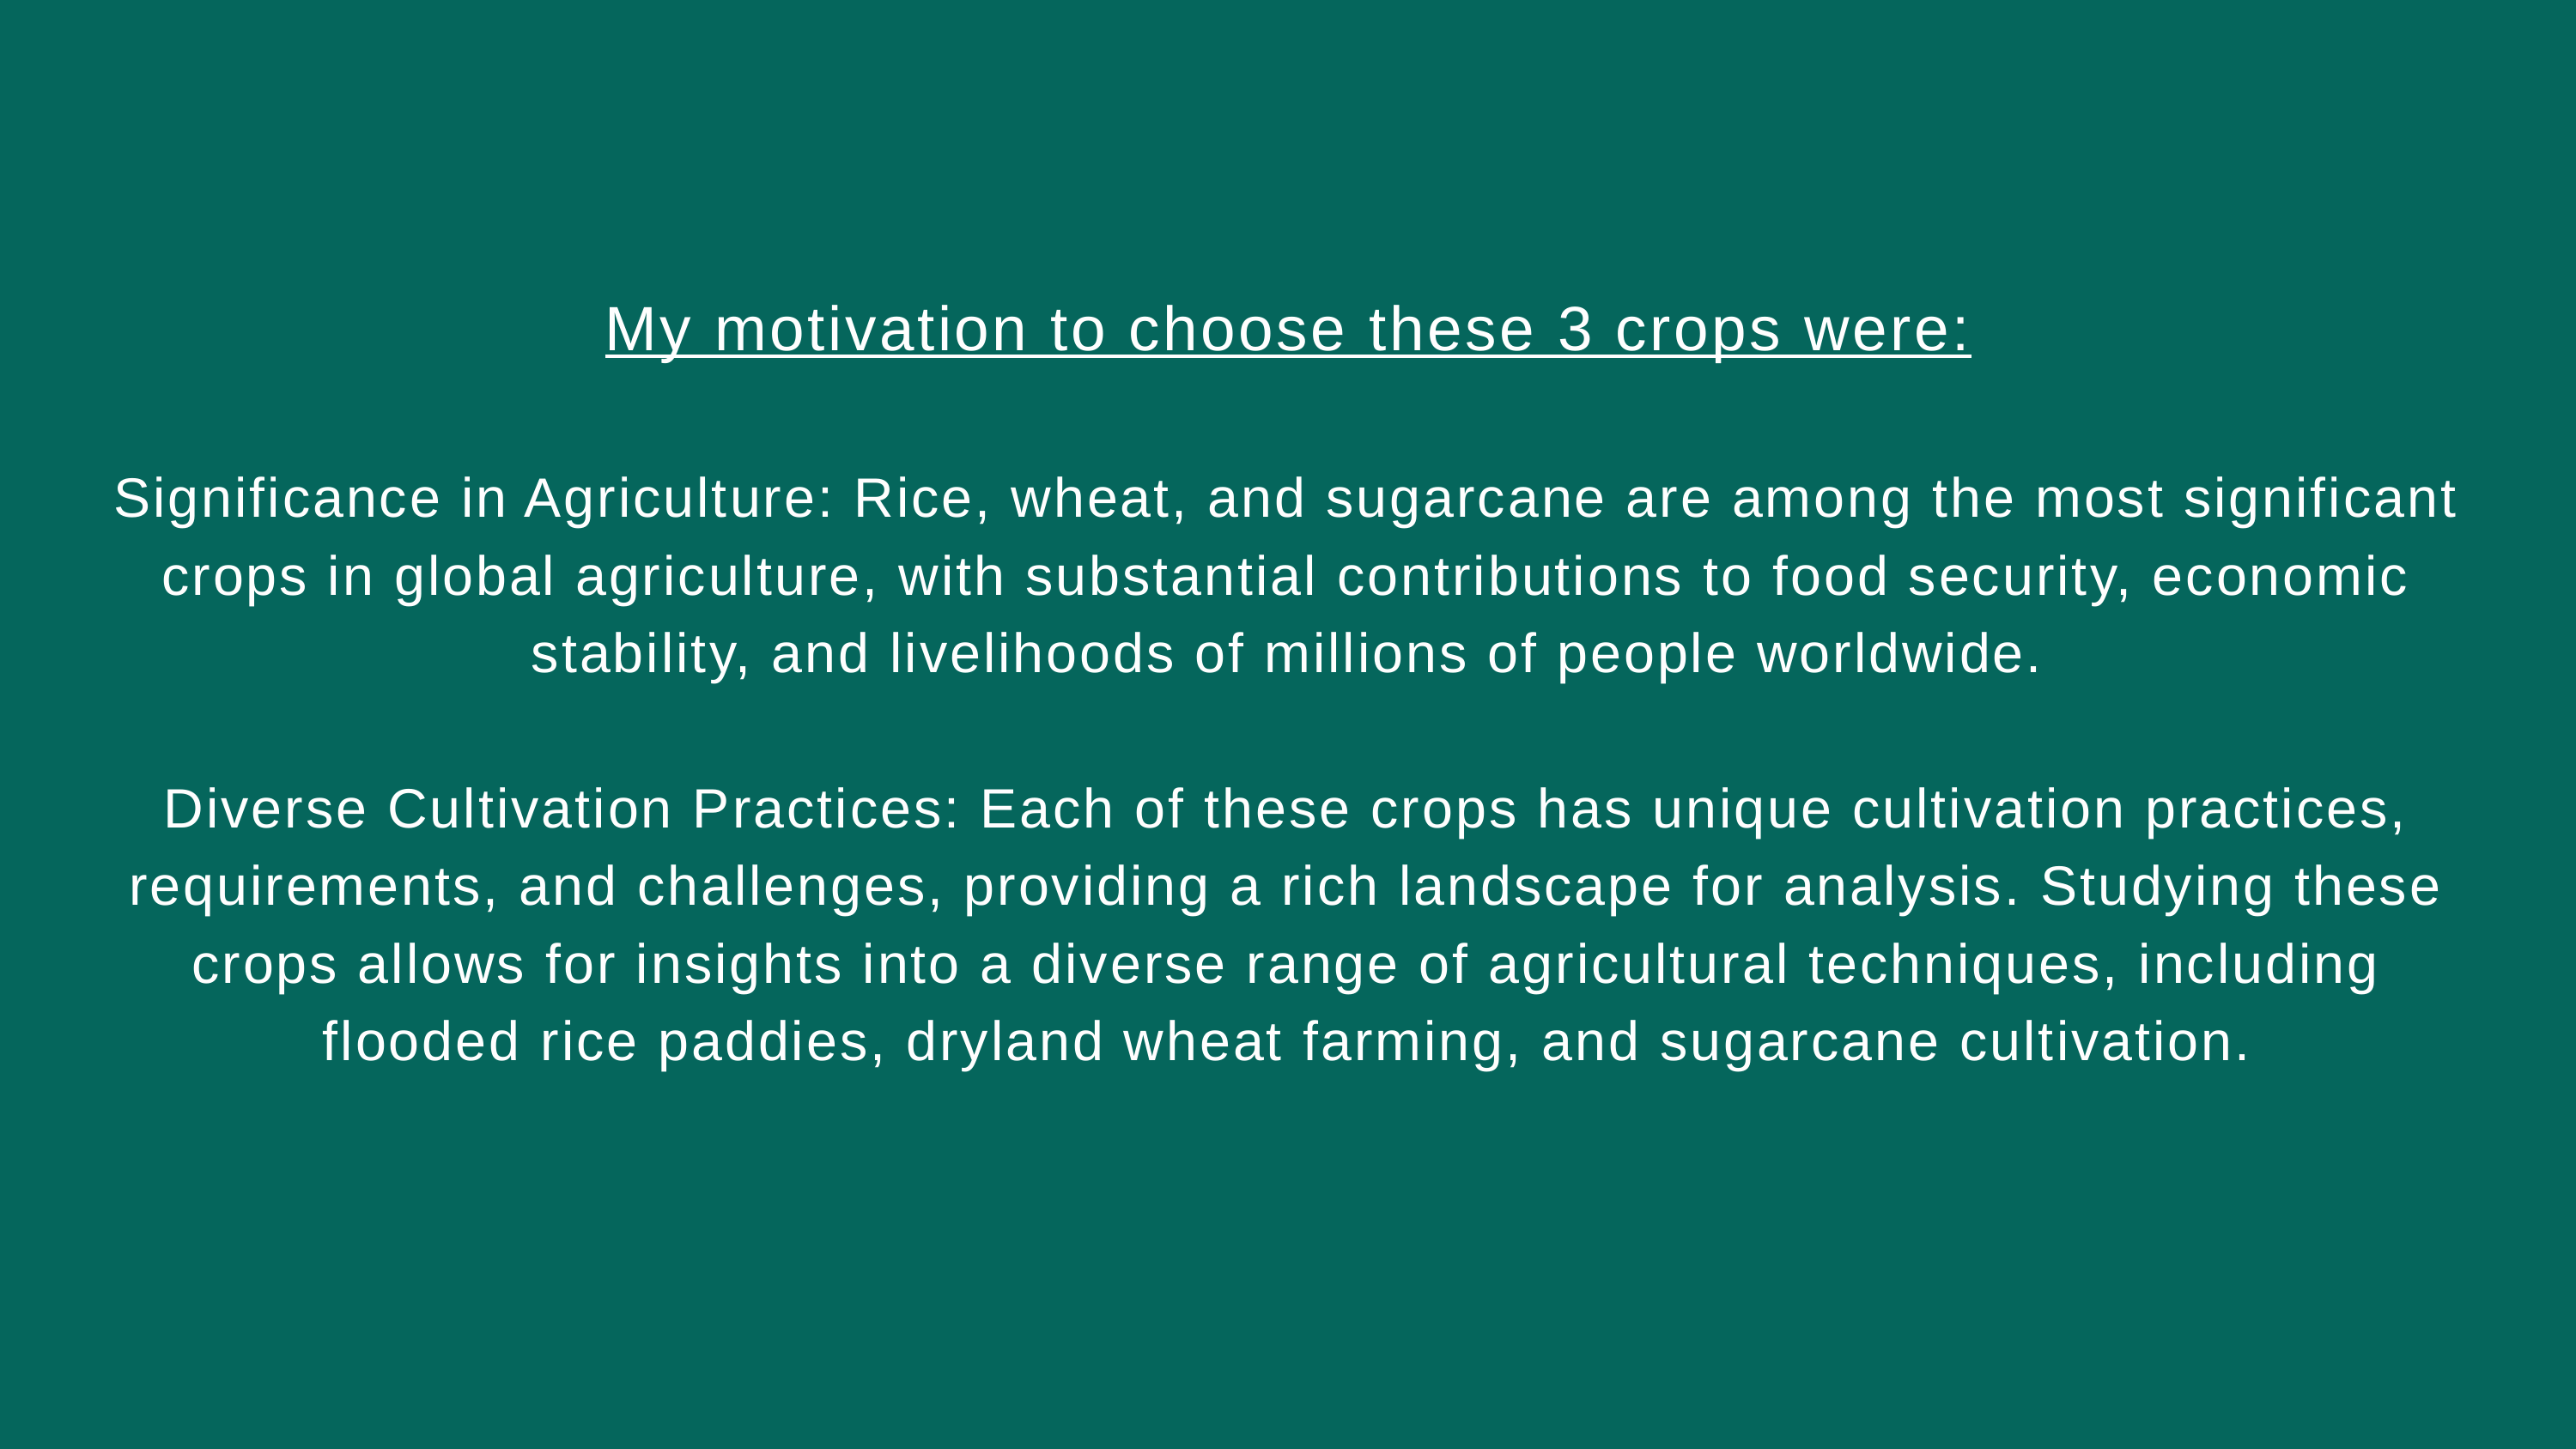

My motivation to choose these 3 crops were:

Significance in Agriculture: Rice, wheat, and sugarcane are among the most significant crops in global agriculture, with substantial contributions to food security, economic stability, and livelihoods of millions of people worldwide.

Diverse Cultivation Practices: Each of these crops has unique cultivation practices, requirements, and challenges, providing a rich landscape for analysis. Studying these crops allows for insights into a diverse range of agricultural techniques, including flooded rice paddies, dryland wheat farming, and sugarcane cultivation.